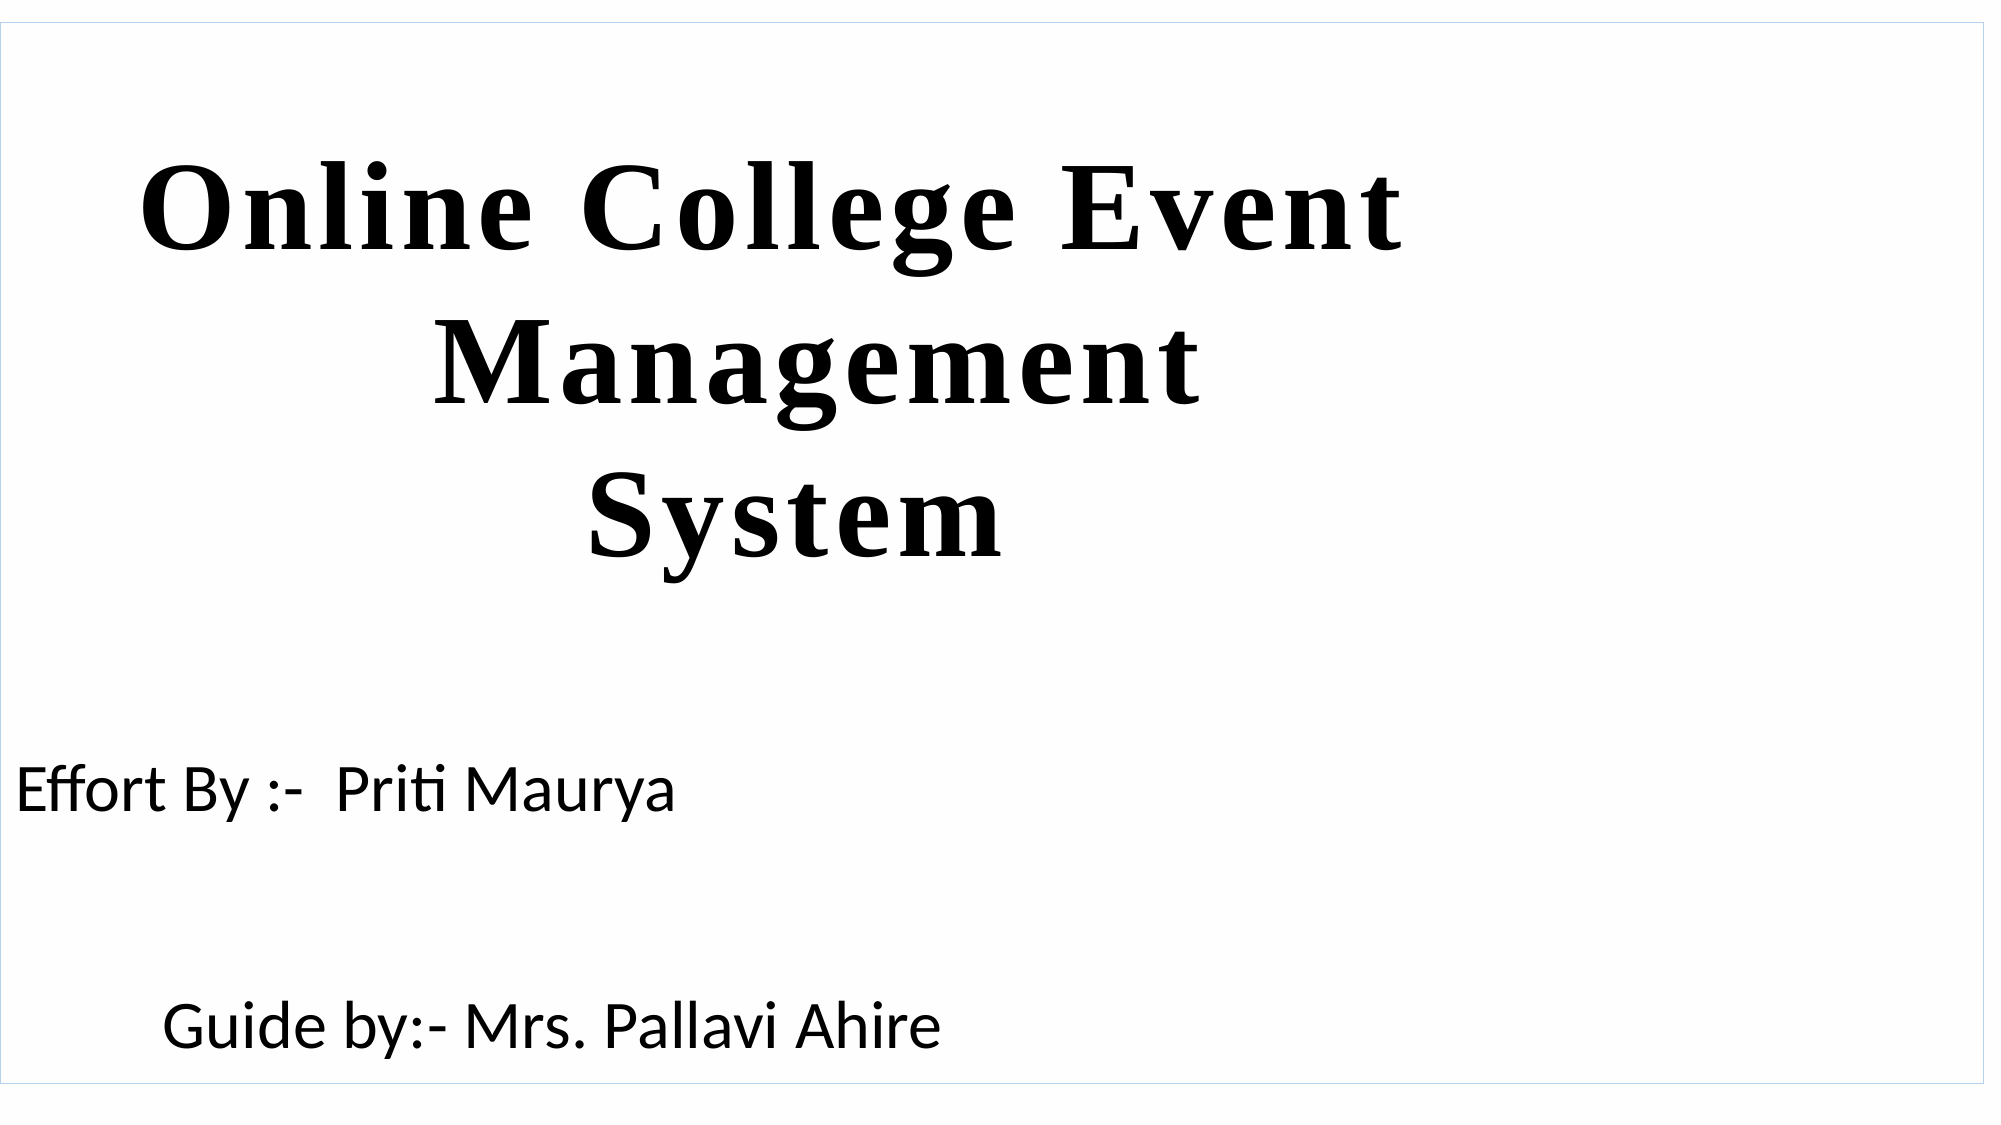

Online College Event
           Management
               System

Effort By :-  Priti Maurya
						  Guide by:- Mrs. Pallavi Ahire